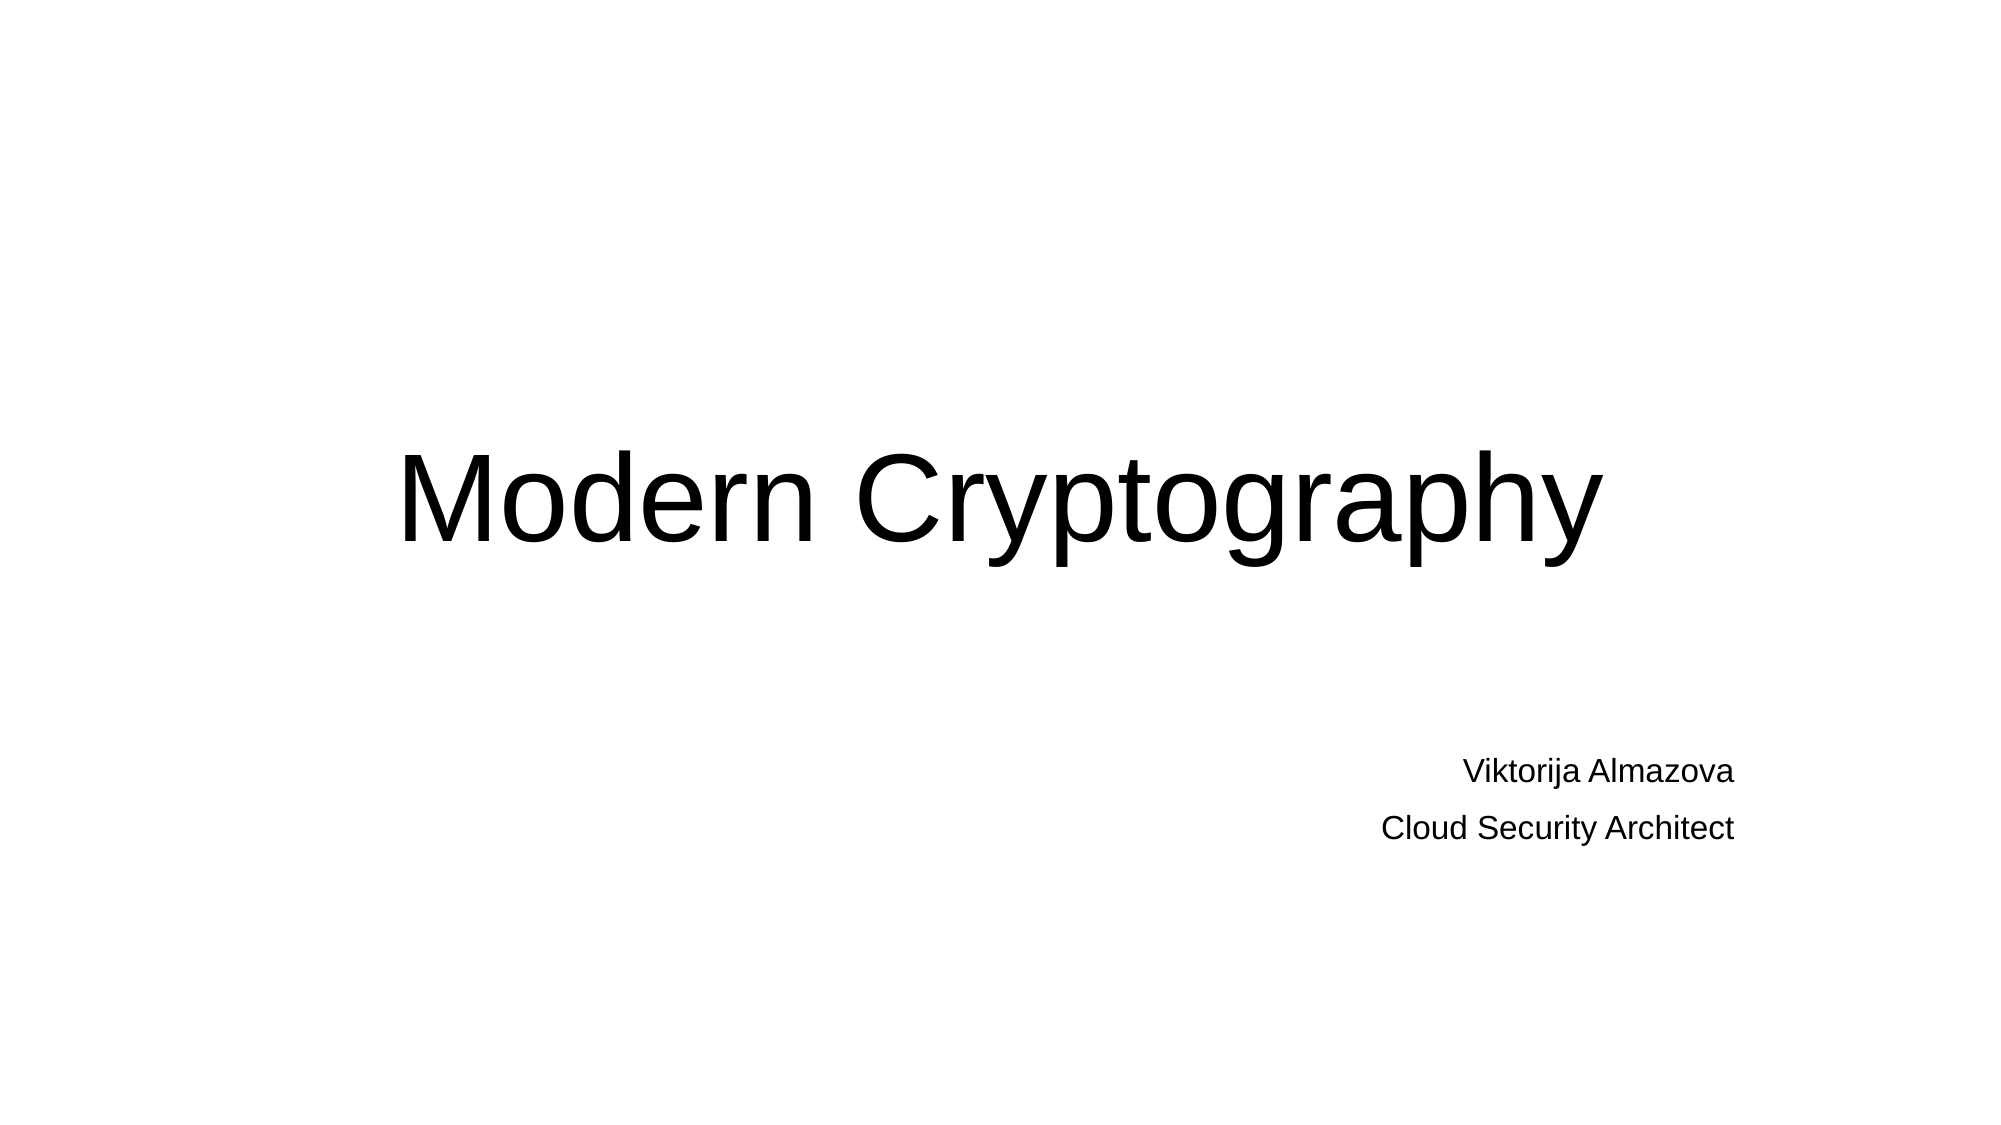

# Modern Cryptography

Viktorija Almazova
Cloud Security Architect